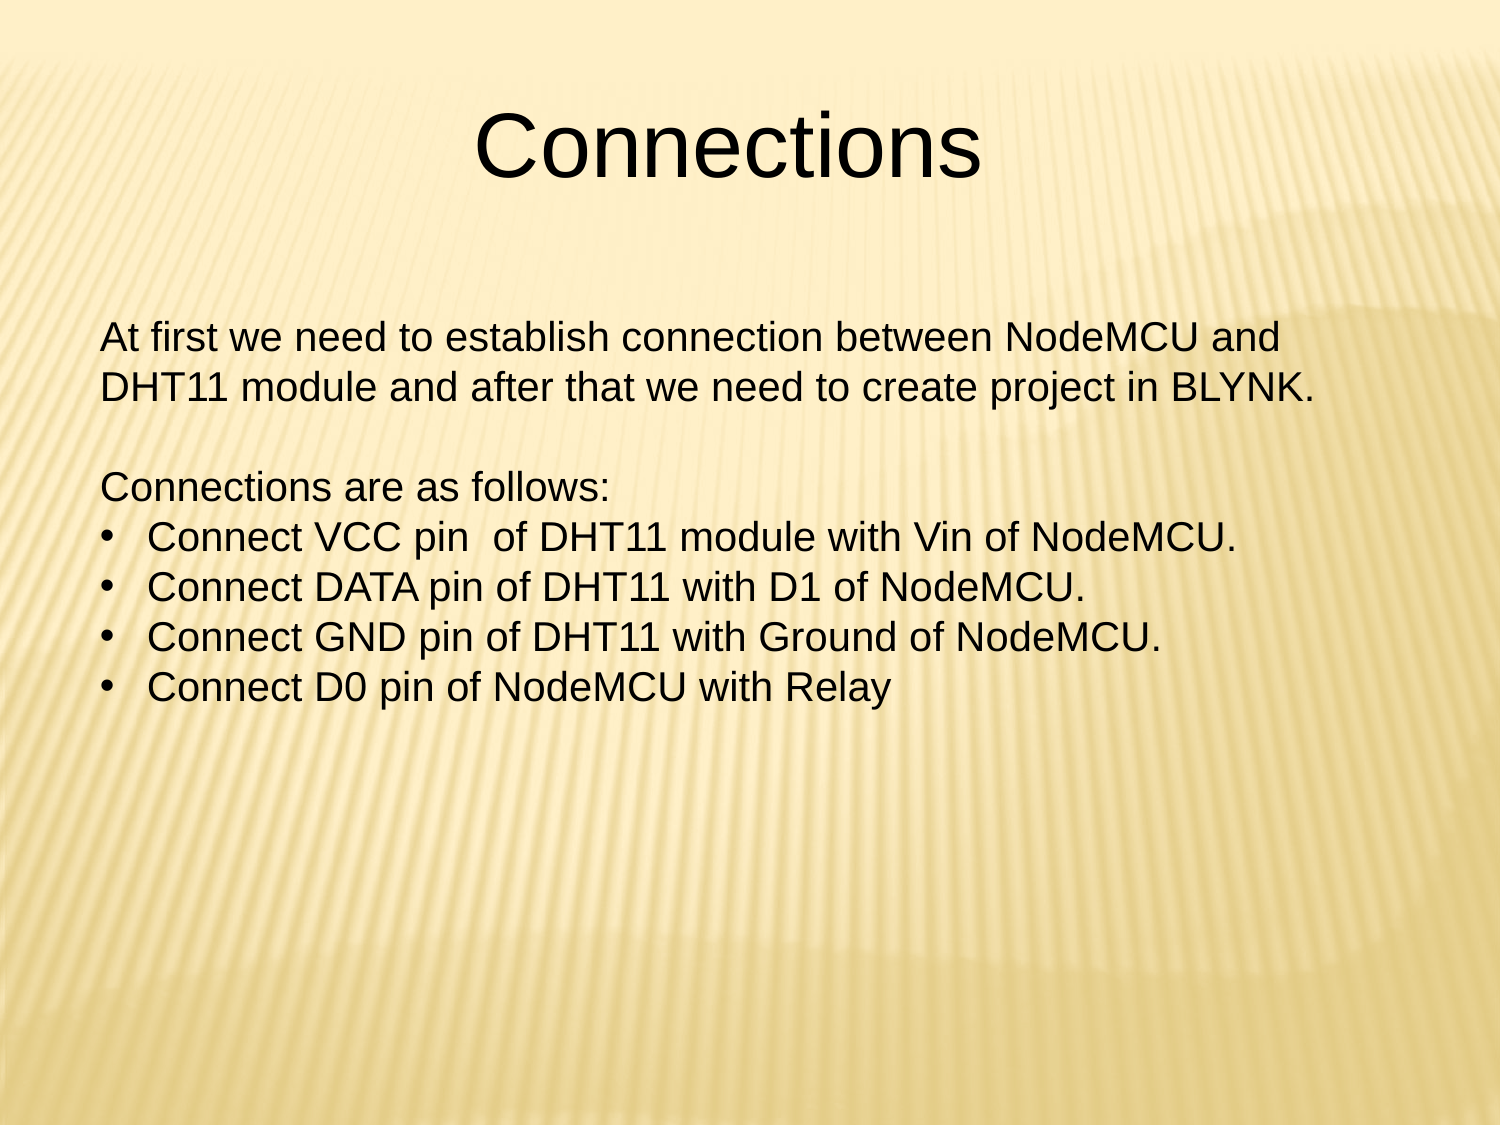

Connections
At first we need to establish connection between NodeMCU and DHT11 module and after that we need to create project in BLYNK.

Connections are as follows:
Connect VCC pin  of DHT11 module with Vin of NodeMCU.
Connect DATA pin of DHT11 with D1 of NodeMCU.
Connect GND pin of DHT11 with Ground of NodeMCU.
Connect D0 pin of NodeMCU with Relay